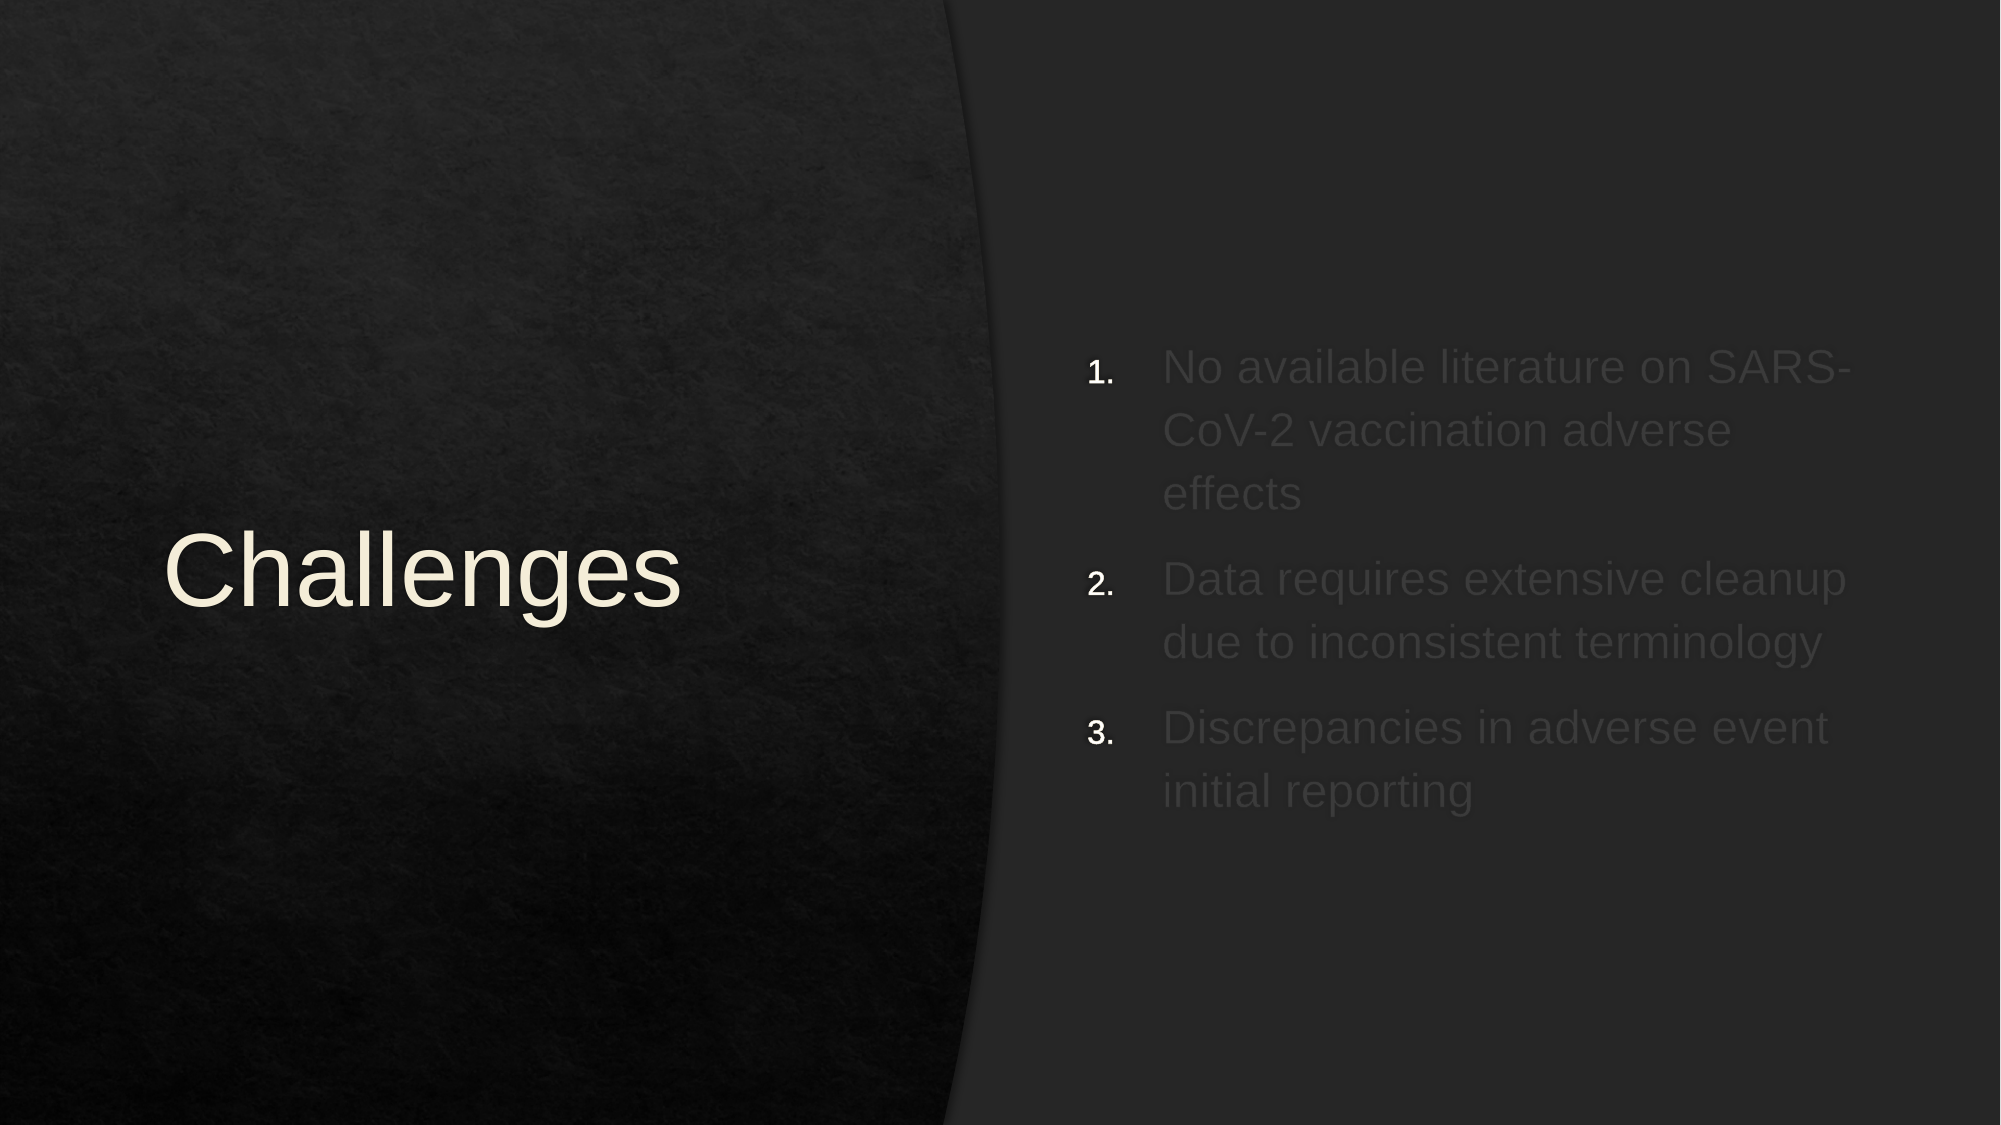

# Challenges
No available literature on SARS-CoV-2 vaccination adverse effects
Data requires extensive cleanup due to inconsistent terminology
Discrepancies in adverse event initial reporting